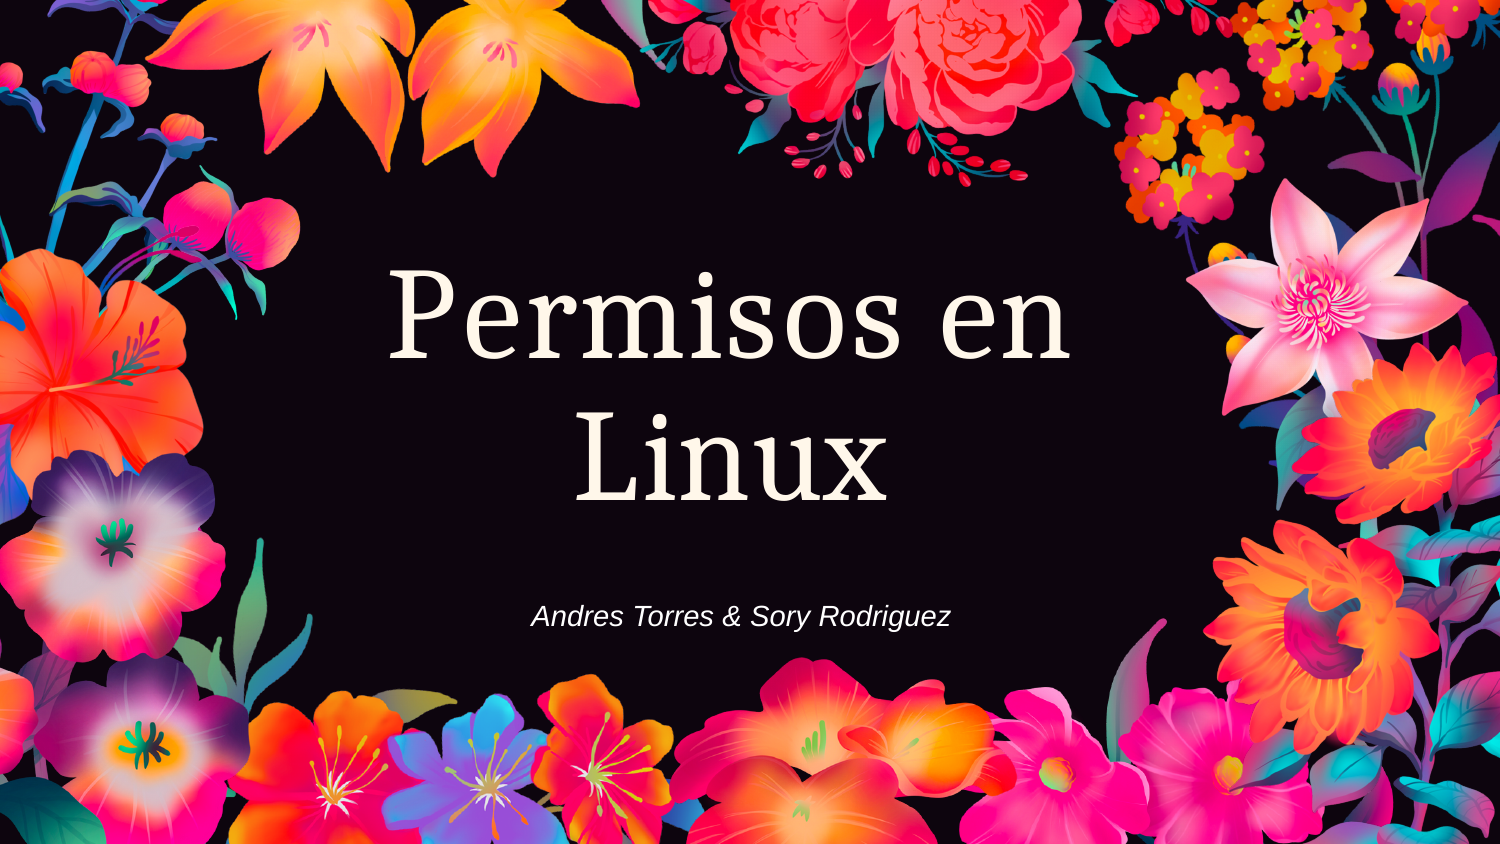

# Permisos en Linux
Andres Torres & Sory Rodriguez